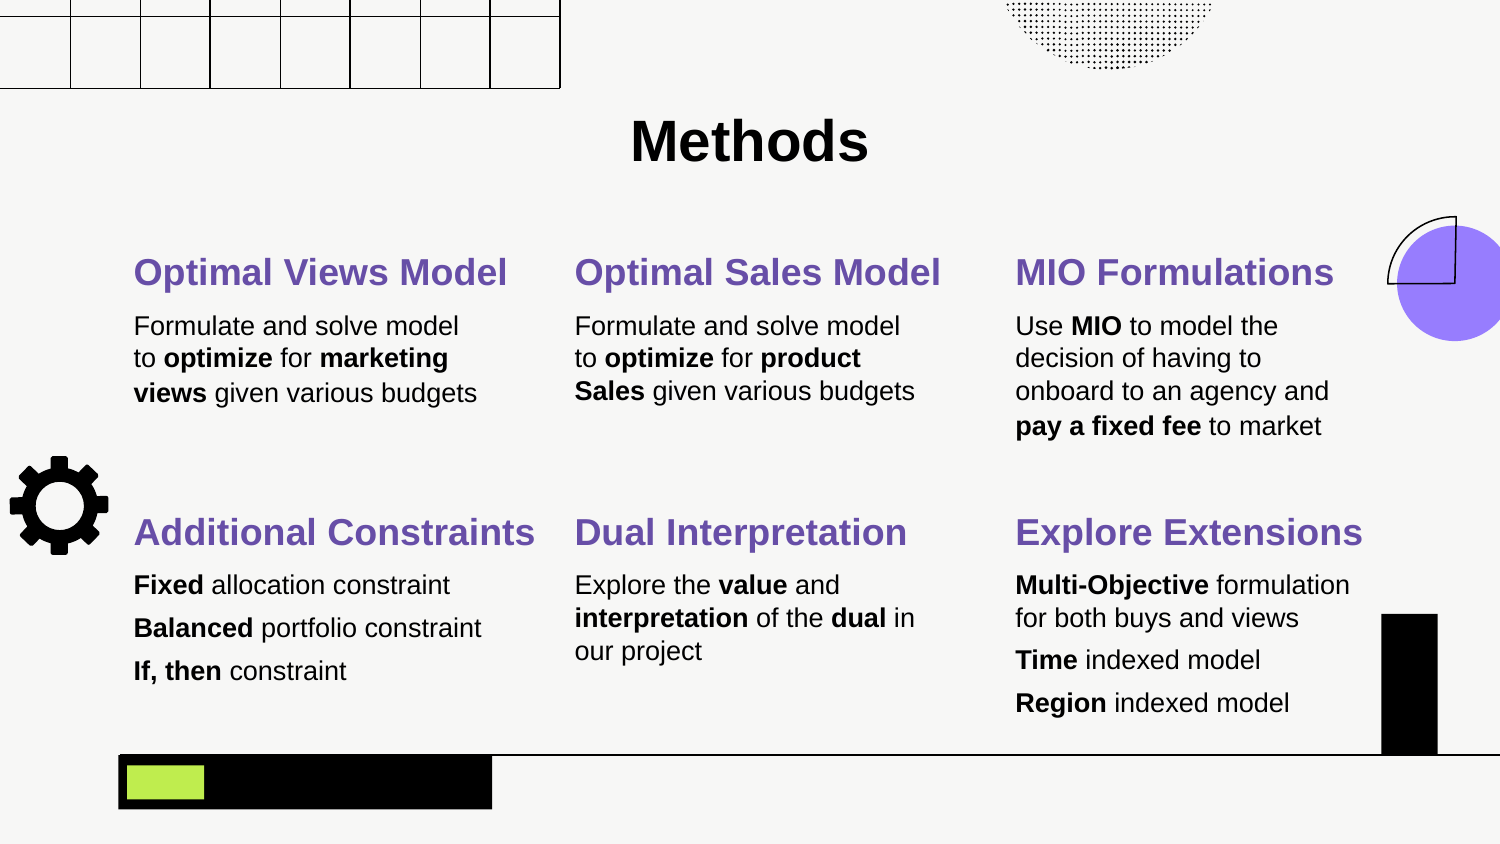

# Methods
Optimal Views Model
Optimal Sales Model
MIO Formulations
Formulate and solve model to optimize for marketing views given various budgets
Formulate and solve model to optimize for product Sales given various budgets
Use MIO to model the decision of having to onboard to an agency and pay a fixed fee to market
Additional Constraints
Dual Interpretation
Explore Extensions
Fixed allocation constraint

Balanced portfolio constraint

If, then constraint
Explore the value and interpretation of the dual in our project
Multi-Objective formulation for both buys and views

Time indexed model

Region indexed model